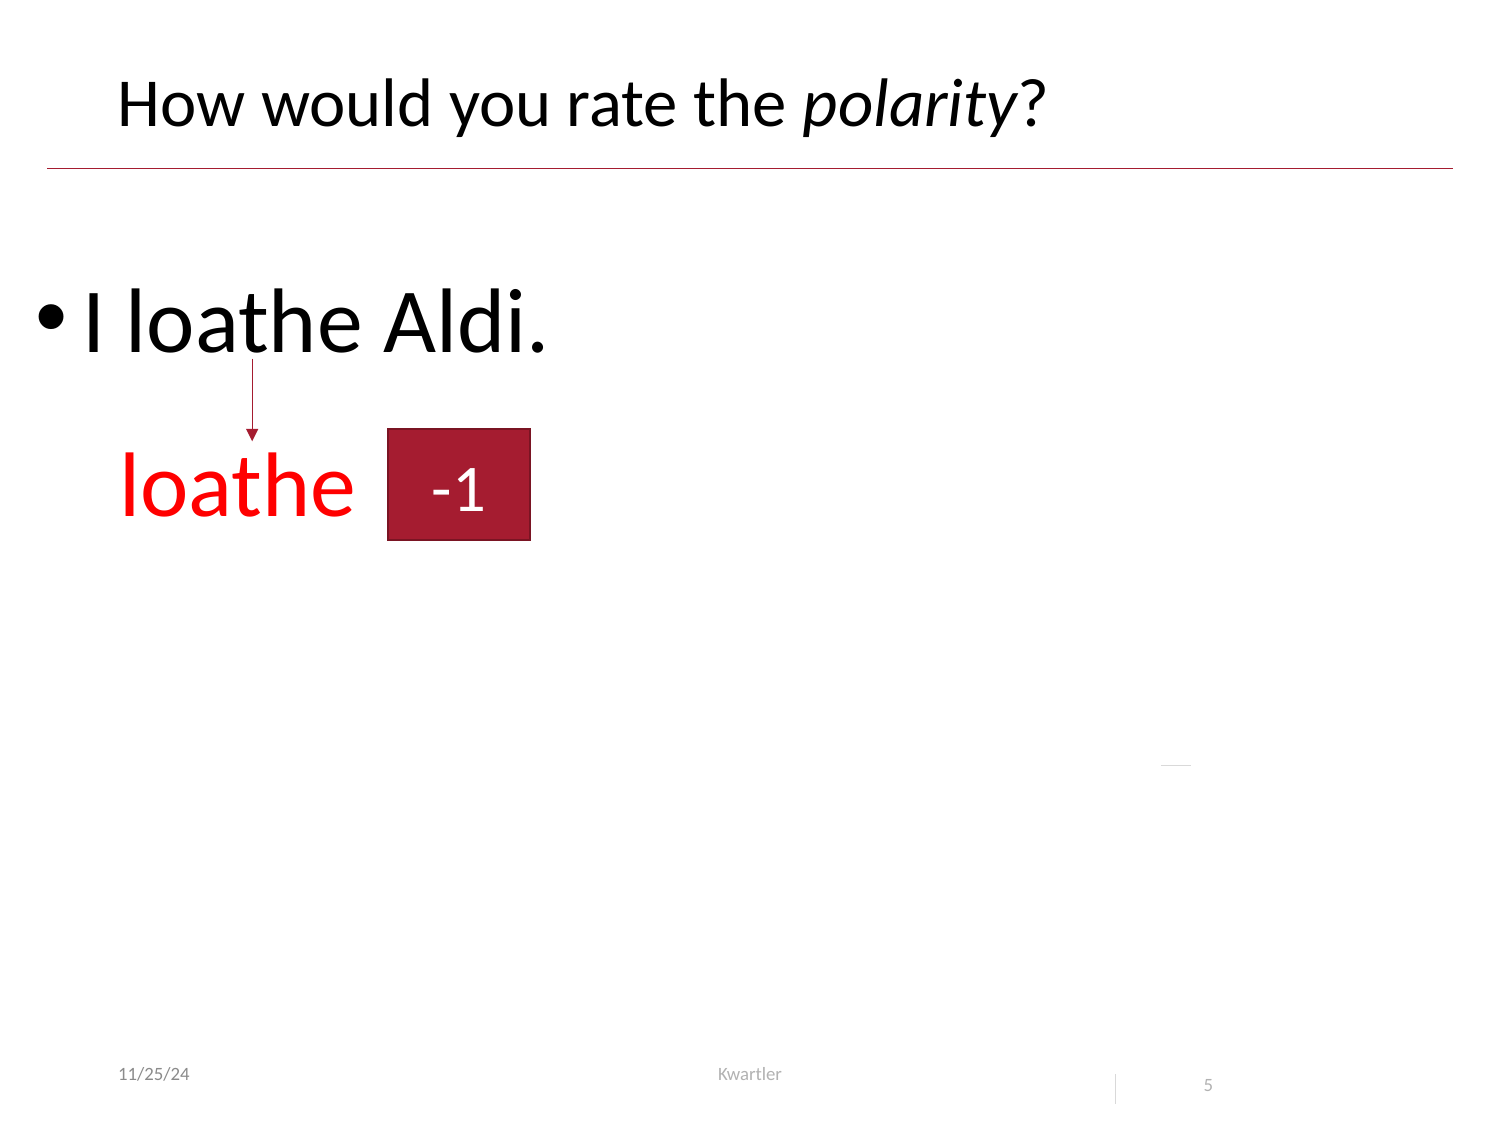

# How would you rate the polarity?
I loathe Aldi.
    loathe
-1
11/25/24
Kwartler
5